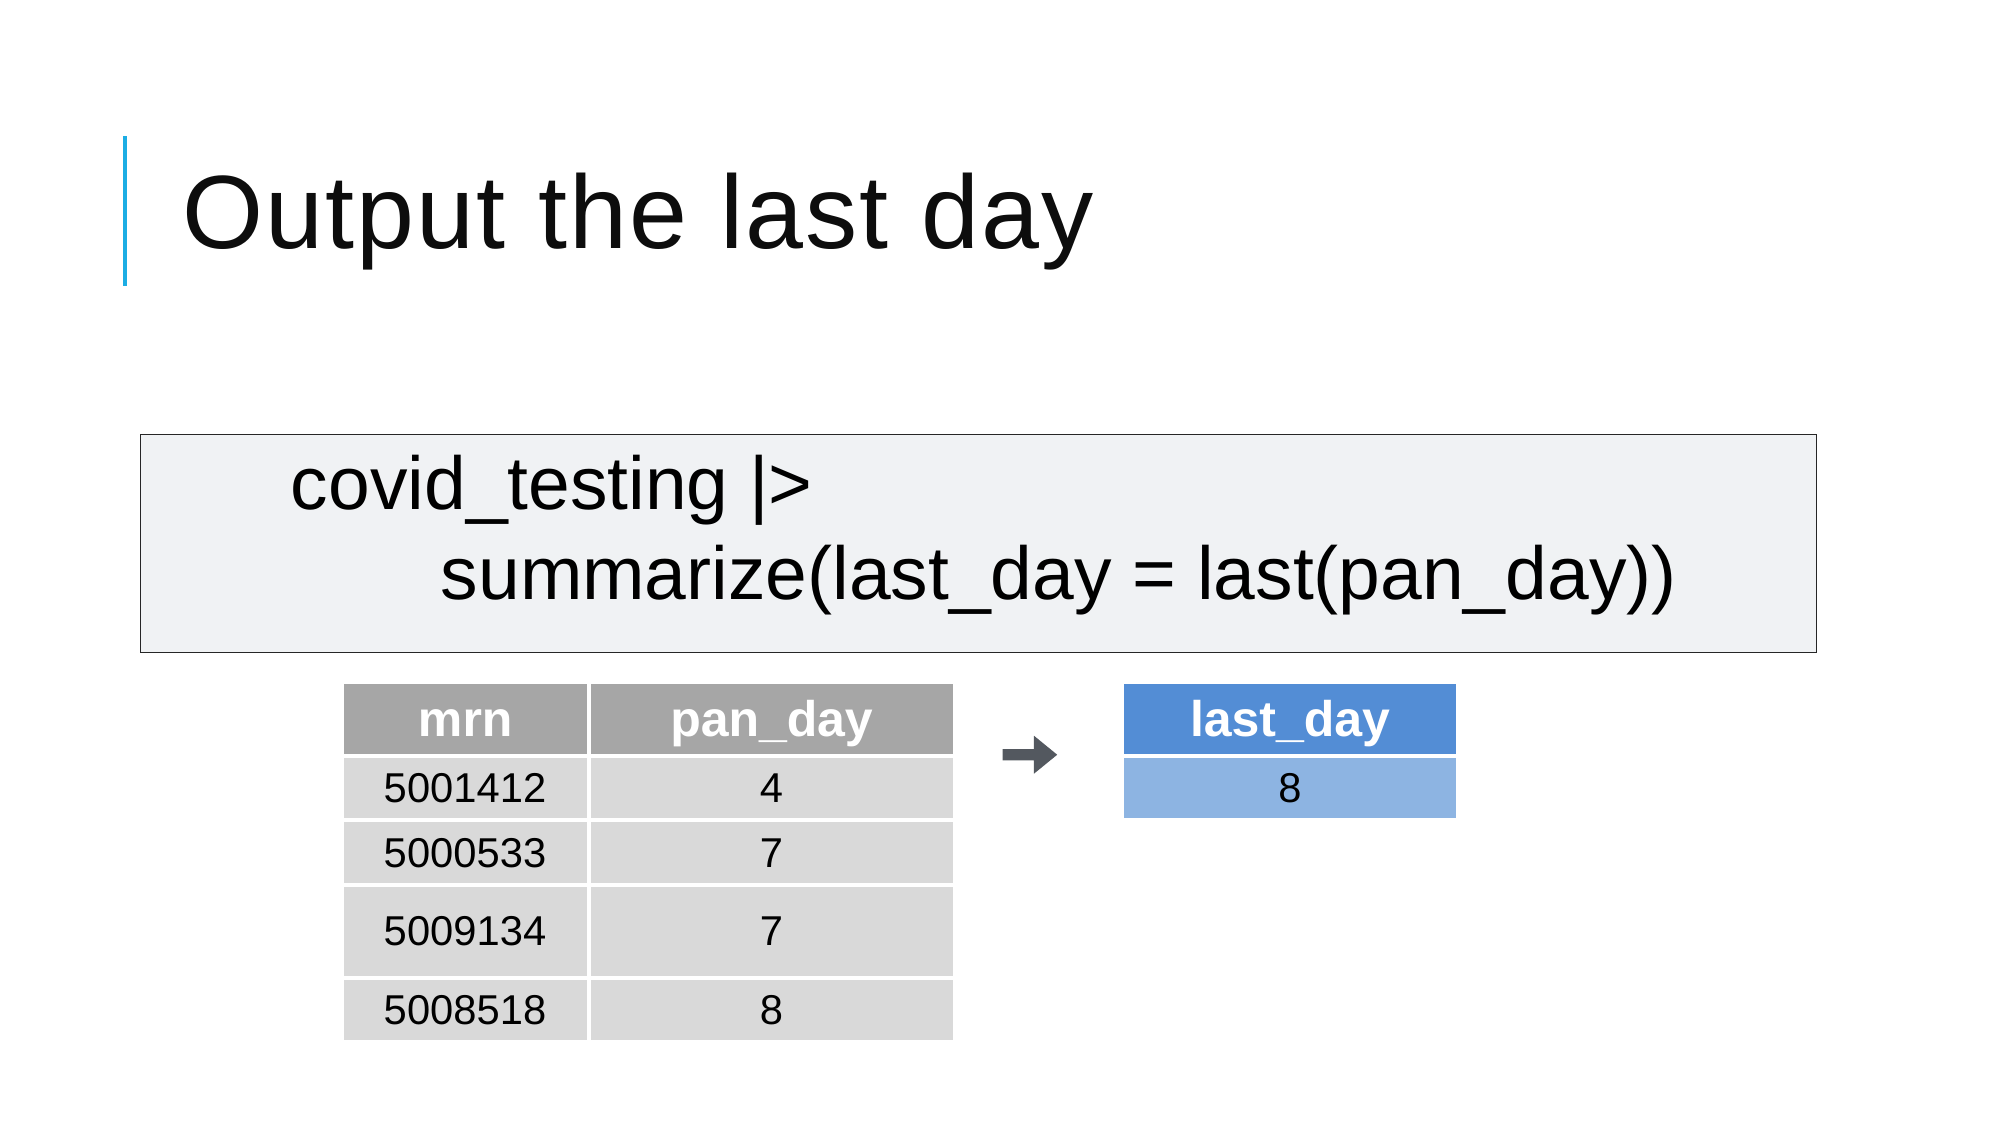

# Output the last day
	covid_testing |>
  		summarize(last_day = last(pan_day))
| mrn | pan\_day |
| --- | --- |
| 5001412 | 4 |
| 5000533 | 7 |
| 5009134 | 7 |
| 5008518 | 8 |
| last\_day |
| --- |
| 8 |